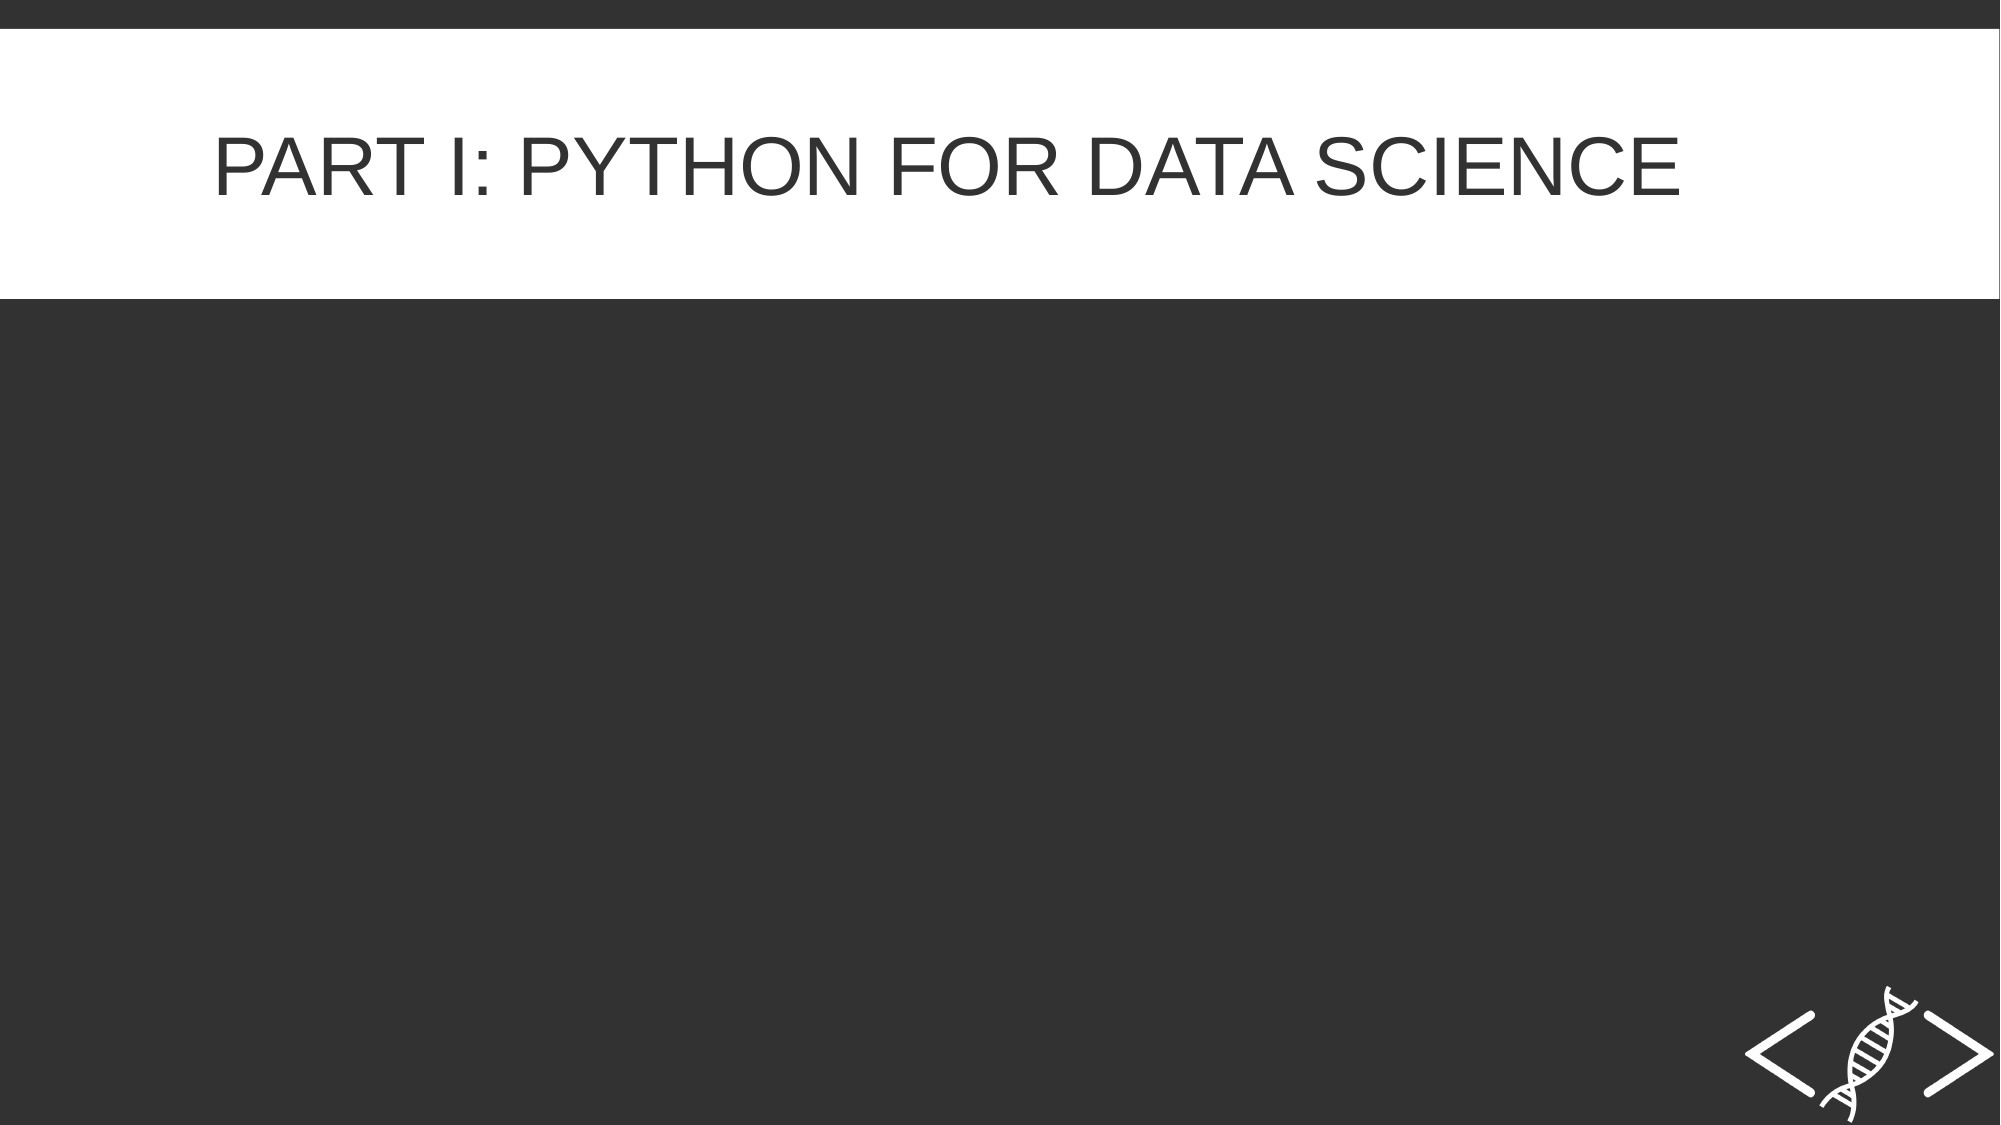

# Part I: Python for Data Science